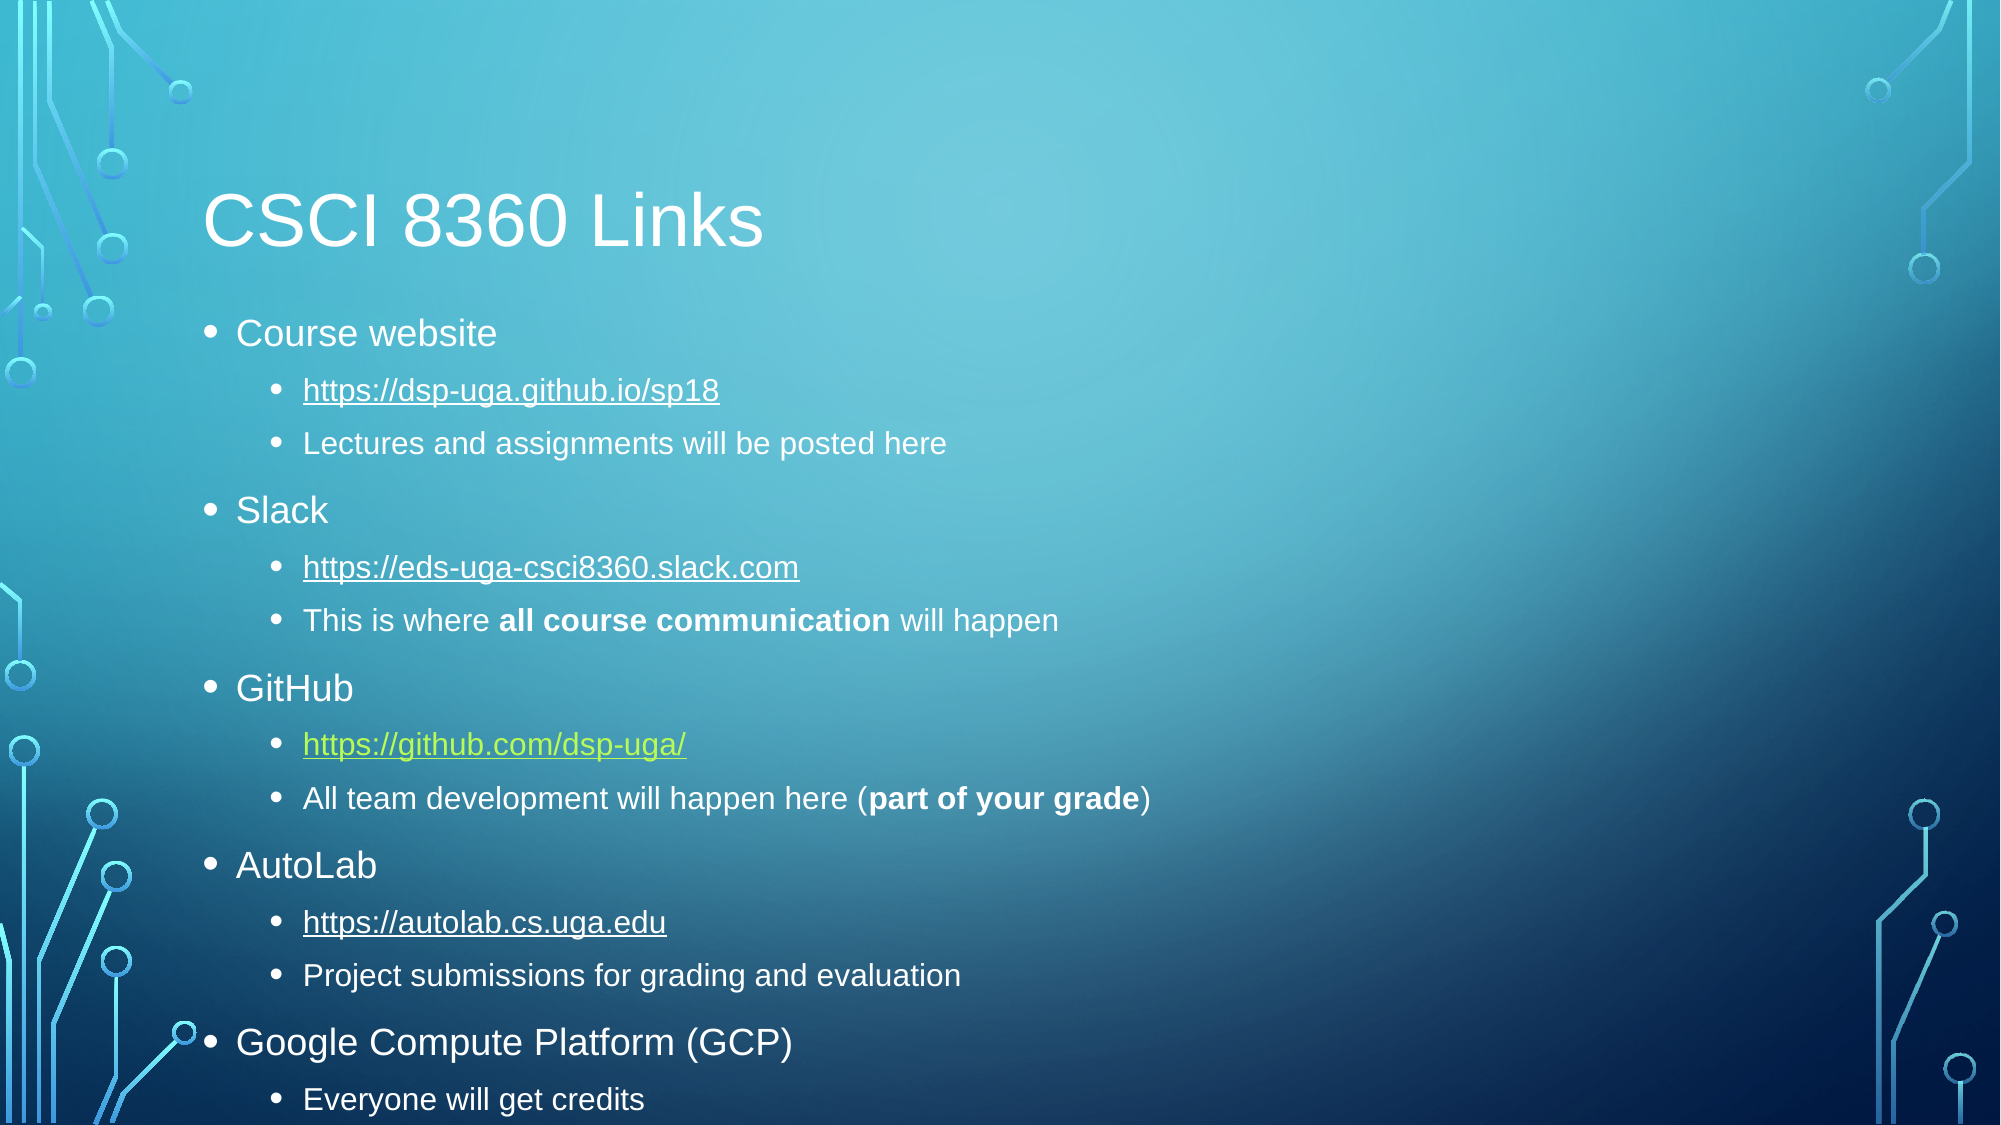

# CSCI 8360 Links
Course website
https://dsp-uga.github.io/sp18
Lectures and assignments will be posted here
Slack
https://eds-uga-csci8360.slack.com
This is where all course communication will happen
GitHub
https://github.com/dsp-uga/
All team development will happen here (part of your grade)
AutoLab
https://autolab.cs.uga.edu
Project submissions for grading and evaluation
Google Compute Platform (GCP)
Everyone will get credits